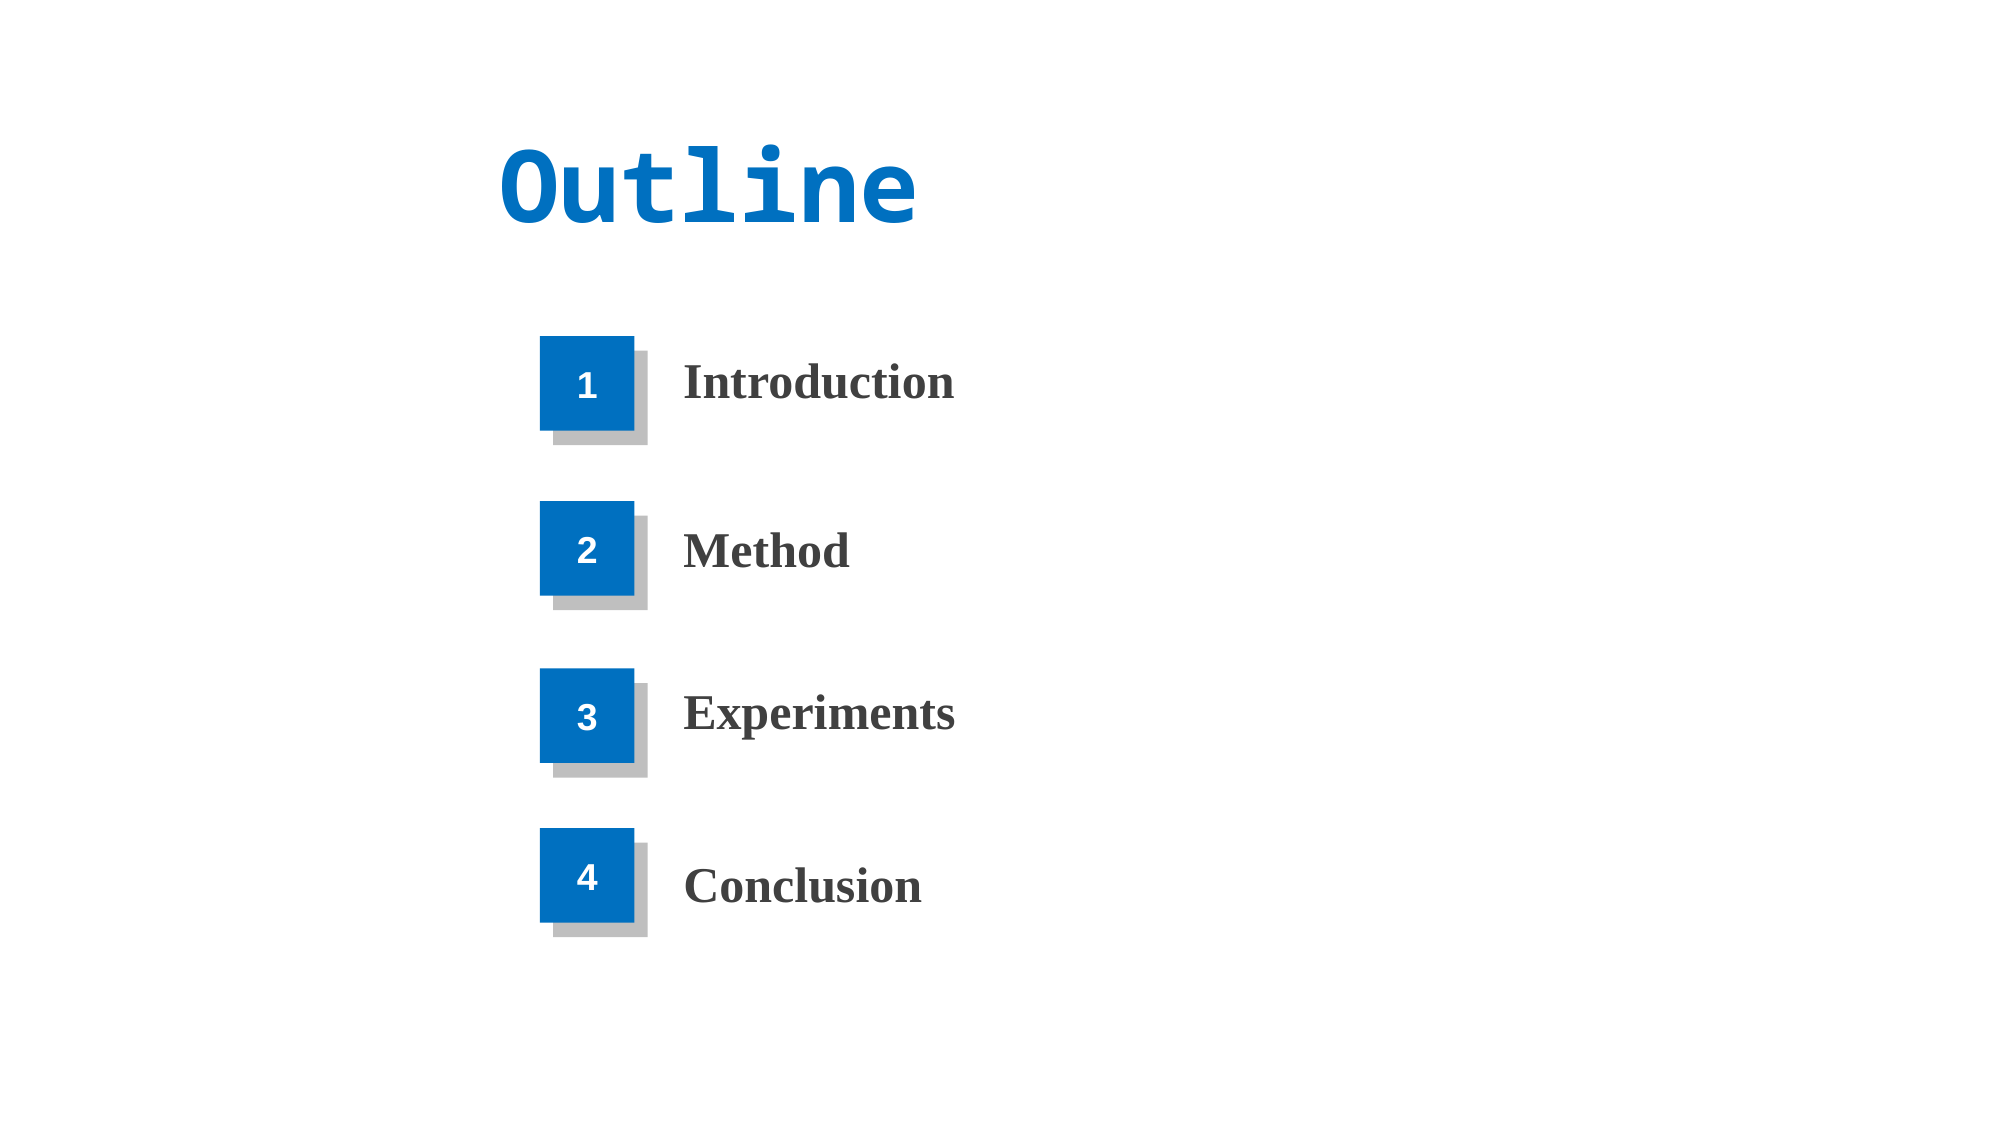

Outline
1
Introduction

2
Method

3
Experiments

4

Conclusion